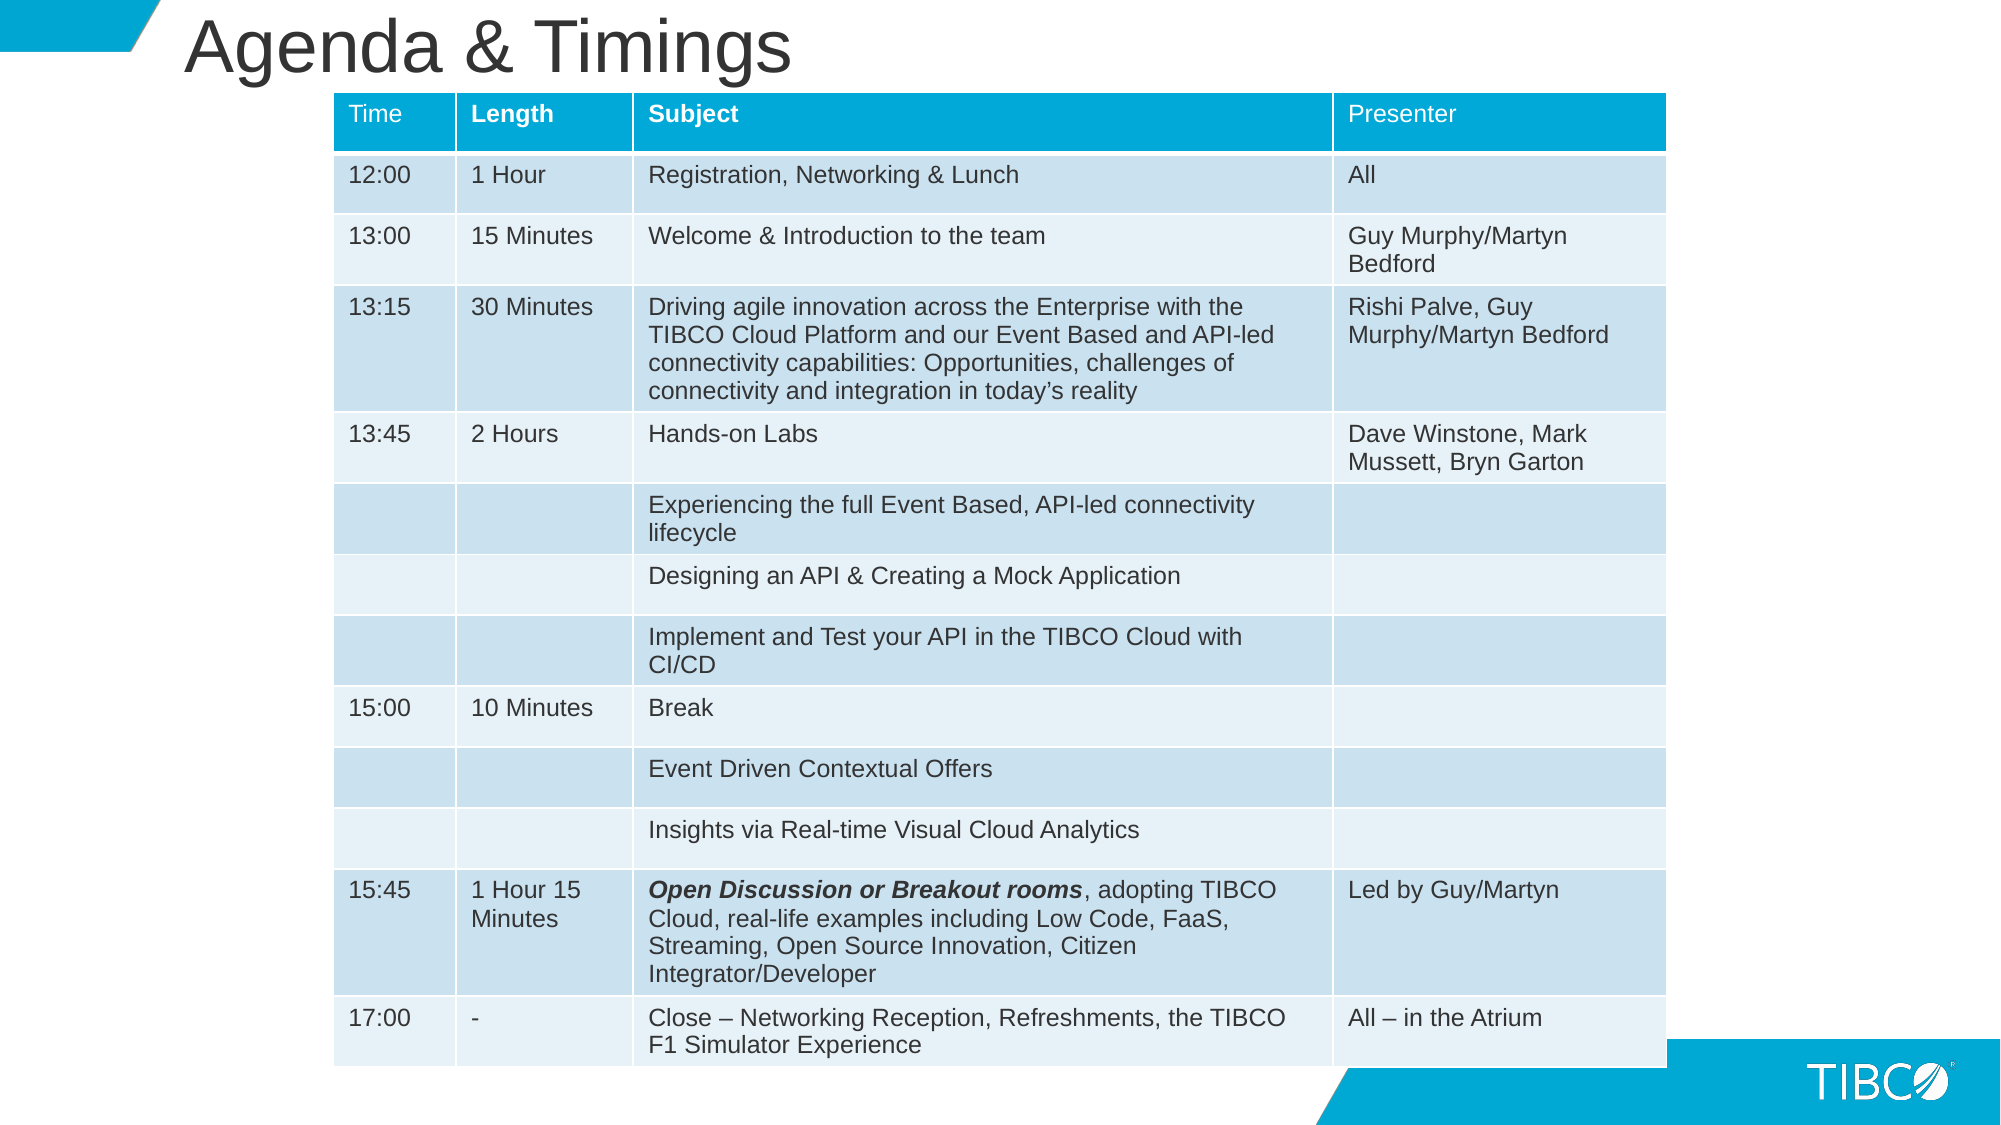

# Agenda & Timings
| Time | Length | Subject | Presenter |
| --- | --- | --- | --- |
| 12:00 | 1 Hour | Registration, Networking & Lunch | All |
| 13:00 | 15 Minutes | Welcome & Introduction to the team | Guy Murphy/Martyn Bedford |
| 13:15 | 30 Minutes | Driving agile innovation across the Enterprise with the TIBCO Cloud Platform and our Event Based and API-led connectivity capabilities: Opportunities, challenges of connectivity and integration in today’s reality | Rishi Palve, Guy Murphy/Martyn Bedford |
| 13:45 | 2 Hours | Hands-on Labs | Dave Winstone, Mark Mussett, Bryn Garton |
|  |  | Experiencing the full Event Based, API-led connectivity lifecycle |  |
|  |  | Designing an API & Creating a Mock Application |  |
|  |  | Implement and Test your API in the TIBCO Cloud with CI/CD |  |
| 15:00 | 10 Minutes | Break |  |
|  |  | Event Driven Contextual Offers |  |
|  |  | Insights via Real-time Visual Cloud Analytics |  |
| 15:45 | 1 Hour 15 Minutes | Open Discussion or Breakout rooms, adopting TIBCO Cloud, real-life examples including Low Code, FaaS, Streaming, Open Source Innovation, Citizen Integrator/Developer | Led by Guy/Martyn |
| 17:00 | - | Close – Networking Reception, Refreshments, the TIBCO F1 Simulator Experience | All – in the Atrium |